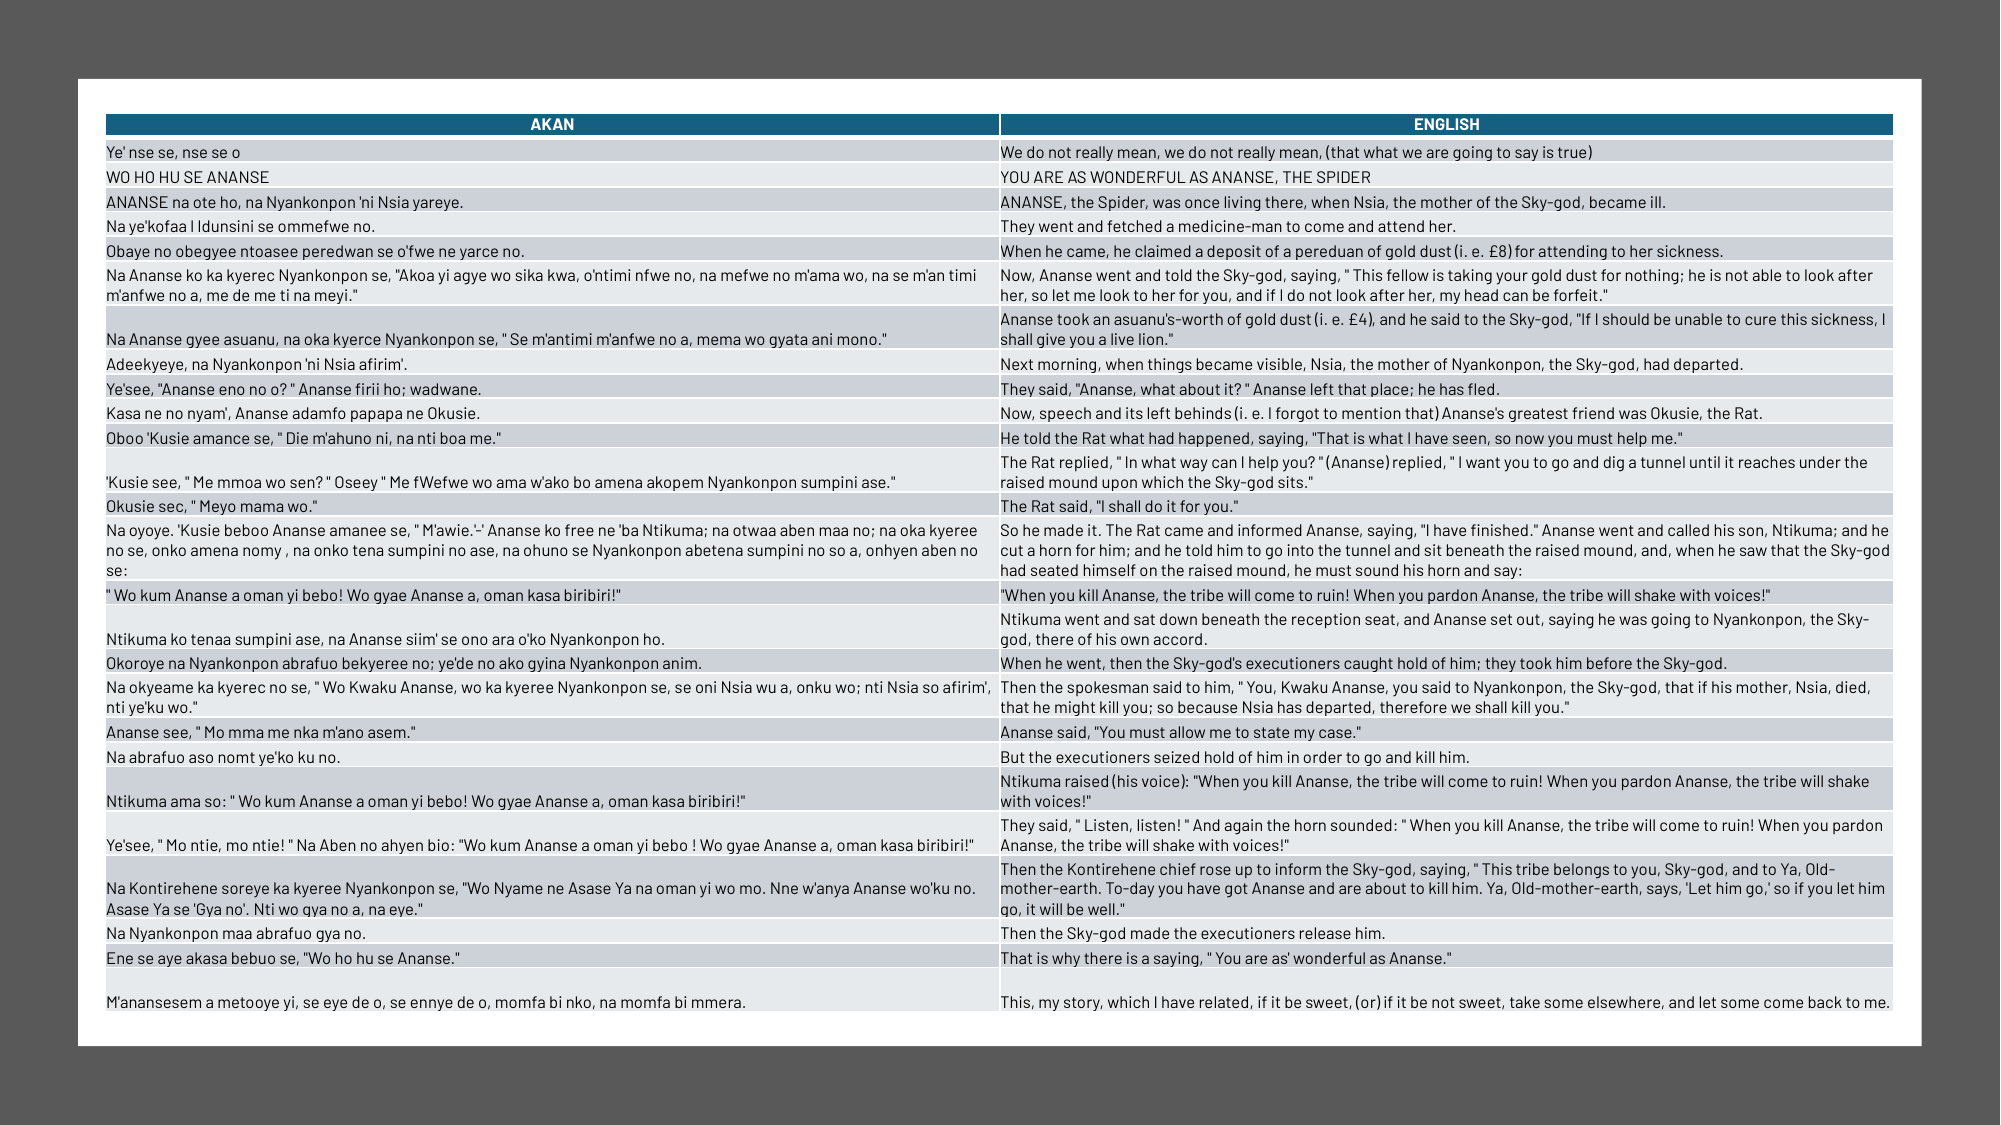

| AKAN | ENGLISH |
| --- | --- |
| Ye' nse se, nse se o | We do not really mean, we do not really mean, (that what we are going to say is true) |
| WO HO HU SE ANANSE | YOU ARE AS WONDERFUL AS ANANSE, THE SPIDER |
| ANANSE na ote ho, na Nyankonpon 'ni Nsia yareye. | ANANSE, the Spider, was once living there, when Nsia, the mother of the Sky-god, became ill. |
| Na ye'kofaa l Idunsini se ommefwe no. | They went and fetched a medicine-man to come and attend her. |
| Obaye no obegyee ntoasee peredwan se o'fwe ne yarce no. | When he came, he claimed a deposit of a pereduan of gold dust (i. e. £8) for attending to her sickness. |
| Na Ananse ko ka kyerec Nyankonpon se, "Akoa yi agye wo sika kwa, o'ntimi nfwe no, na mefwe no m'ama wo, na se m'an timi m'anfwe no a, me de me ti na meyi." | Now, Ananse went and told the Sky-god, saying, " This fellow is taking your gold dust for nothing; he is not able to look after her, so let me look to her for you, and if I do not look after her, my head can be forfeit." |
| Na Ananse gyee asuanu, na oka kyerce Nyankonpon se, " Se m'antimi m'anfwe no a, mema wo gyata ani mono." | Ananse took an asuanu's-worth of gold dust (i. e. £4), and he said to the Sky-god, "If I should be unable to cure this sickness, I shall give you a live lion." |
| Adeekyeye, na Nyankonpon 'ni Nsia afirim'. | Next morning, when things became visible, Nsia, the mother of Nyankonpon, the Sky-god, had departed. |
| Ye'see, "Ananse eno no o? " Ananse firii ho; wadwane. | They said, "Ananse, what about it? " Ananse left that place; he has fled. |
| Kasa ne no nyam', Ananse adamfo papapa ne Okusie. | Now, speech and its left behinds (i. e. I forgot to mention that) Ananse's greatest friend was Okusie, the Rat. |
| Oboo 'Kusie amance se, " Die m'ahuno ni, na nti boa me." | He told the Rat what had happened, saying, "That is what I have seen, so now you must help me." |
| 'Kusie see, " Me mmoa wo sen? " Oseey " Me fWefwe wo ama w'ako bo amena akopem Nyankonpon sumpini ase." | The Rat replied, " In what way can I help you? " (Ananse) replied, " I want you to go and dig a tunnel until it reaches under the raised mound upon which the Sky-god sits." |
| Okusie sec, " Meyo mama wo." | The Rat said, "I shall do it for you." |
| Na oyoye. 'Kusie beboo Ananse amanee se, " M'awie.'-' Ananse ko free ne 'ba Ntikuma; na otwaa aben maa no; na oka kyeree no se, onko amena nomy , na onko tena sumpini no ase, na ohuno se Nyankonpon abetena sumpini no so a, onhyen aben no se: | So he made it. The Rat came and informed Ananse, saying, "I have finished." Ananse went and called his son, Ntikuma; and he cut a horn for him; and he told him to go into the tunnel and sit beneath the raised mound, and, when he saw that the Sky-god had seated himself on the raised mound, he must sound his horn and say: |
| " Wo kum Ananse a oman yi bebo! Wo gyae Ananse a, oman kasa biribiri!" | "When you kill Ananse, the tribe will come to ruin! When you pardon Ananse, the tribe will shake with voices!" |
| Ntikuma ko tenaa sumpini ase, na Ananse siim' se ono ara o'ko Nyankonpon ho. | Ntikuma went and sat down beneath the reception seat, and Ananse set out, saying he was going to Nyankonpon, the Sky-god, there of his own accord. |
| Okoroye na Nyankonpon abrafuo bekyeree no; ye'de no ako gyina Nyankonpon anim. | When he went, then the Sky-god's executioners caught hold of him; they took him before the Sky-god. |
| Na okyeame ka kyerec no se, " Wo Kwaku Ananse, wo ka kyeree Nyankonpon se, se oni Nsia wu a, onku wo; nti Nsia so afirim', nti ye'ku wo." | Then the spokesman said to him, " You, Kwaku Ananse, you said to Nyankonpon, the Sky-god, that if his mother, Nsia, died, that he might kill you; so because Nsia has departed, therefore we shall kill you." |
| Ananse see, " Mo mma me nka m'ano asem." | Ananse said, "You must allow me to state my case." |
| Na abrafuo aso nomt ye'ko ku no. | But the executioners seized hold of him in order to go and kill him. |
| Ntikuma ama so: " Wo kum Ananse a oman yi bebo! Wo gyae Ananse a, oman kasa biribiri!" | Ntikuma raised (his voice): "When you kill Ananse, the tribe will come to ruin! When you pardon Ananse, the tribe will shake with voices!" |
| Ye'see, " Mo ntie, mo ntie! " Na Aben no ahyen bio: "Wo kum Ananse a oman yi bebo ! Wo gyae Ananse a, oman kasa biribiri!" | They said, " Listen, listen! " And again the horn sounded: " When you kill Ananse, the tribe will come to ruin! When you pardon Ananse, the tribe will shake with voices!" |
| Na Kontirehene soreye ka kyeree Nyankonpon se, "Wo Nyame ne Asase Ya na oman yi wo mo. Nne w'anya Ananse wo'ku no. Asase Ya se 'Gya no'. Nti wo gya no a, na eye." | Then the Kontirehene chief rose up to inform the Sky-god, saying, " This tribe belongs to you, Sky-god, and to Ya, Old-mother-earth. To-day you have got Ananse and are about to kill him. Ya, Old-mother-earth, says, 'Let him go,' so if you let him go, it will be well." |
| Na Nyankonpon maa abrafuo gya no. | Then the Sky-god made the executioners release him. |
| Ene se aye akasa bebuo se, "Wo ho hu se Ananse." | That is why there is a saying, " You are as' wonderful as Ananse." |
| M'anansesem a metooye yi, se eye de o, se ennye de o, momfa bi nko, na momfa bi mmera. | This, my story, which I have related, if it be sweet, (or) if it be not sweet, take some elsewhere, and let some come back to me. |